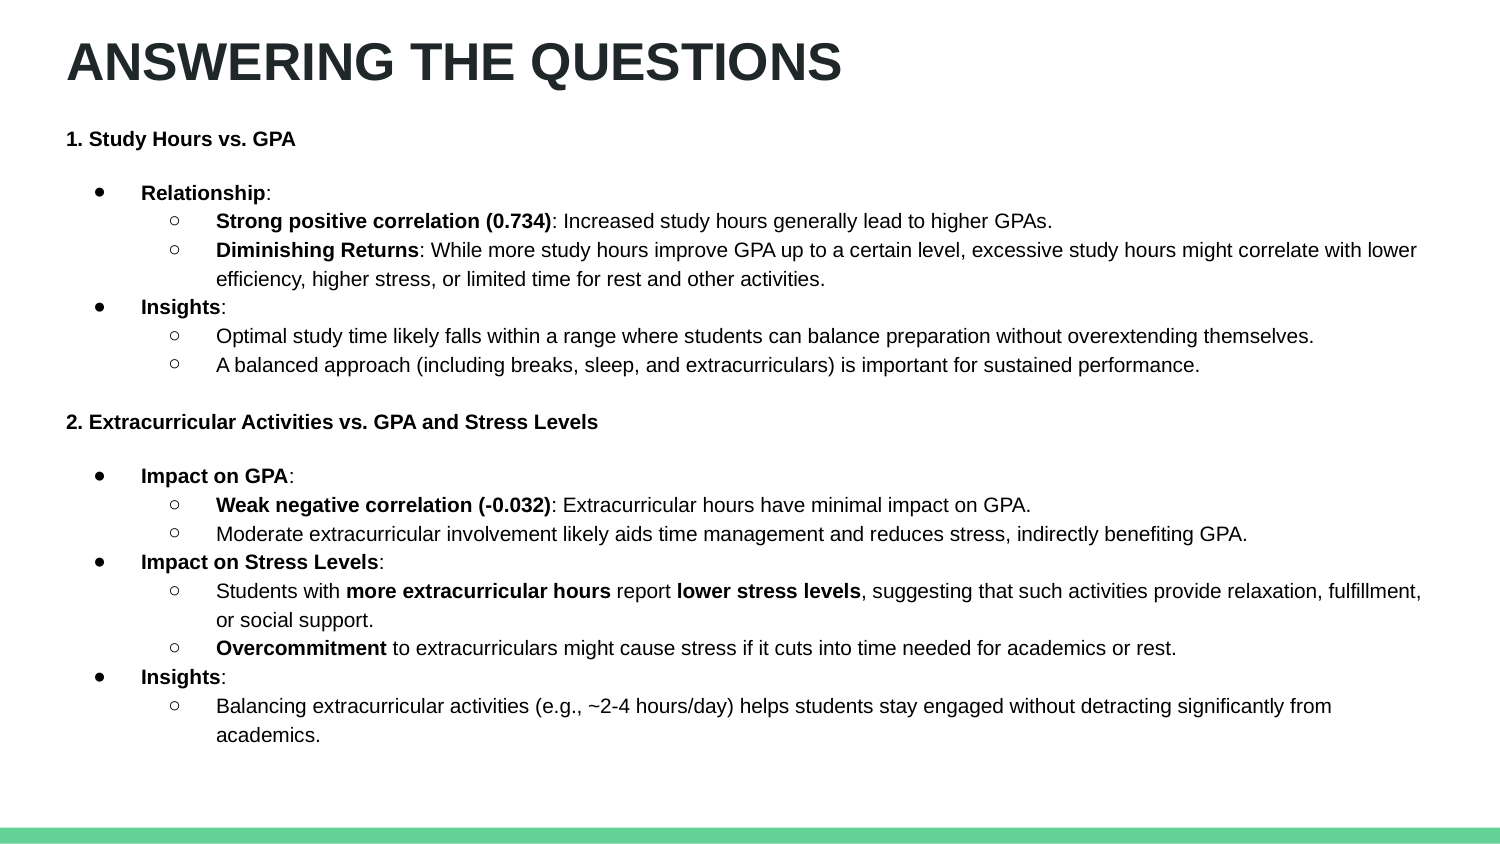

# ANSWERING THE QUESTIONS
1. Study Hours vs. GPA
Relationship:
Strong positive correlation (0.734): Increased study hours generally lead to higher GPAs.
Diminishing Returns: While more study hours improve GPA up to a certain level, excessive study hours might correlate with lower efficiency, higher stress, or limited time for rest and other activities.
Insights:
Optimal study time likely falls within a range where students can balance preparation without overextending themselves.
A balanced approach (including breaks, sleep, and extracurriculars) is important for sustained performance.
2. Extracurricular Activities vs. GPA and Stress Levels
Impact on GPA:
Weak negative correlation (-0.032): Extracurricular hours have minimal impact on GPA.
Moderate extracurricular involvement likely aids time management and reduces stress, indirectly benefiting GPA.
Impact on Stress Levels:
Students with more extracurricular hours report lower stress levels, suggesting that such activities provide relaxation, fulfillment, or social support.
Overcommitment to extracurriculars might cause stress if it cuts into time needed for academics or rest.
Insights:
Balancing extracurricular activities (e.g., ~2-4 hours/day) helps students stay engaged without detracting significantly from academics.